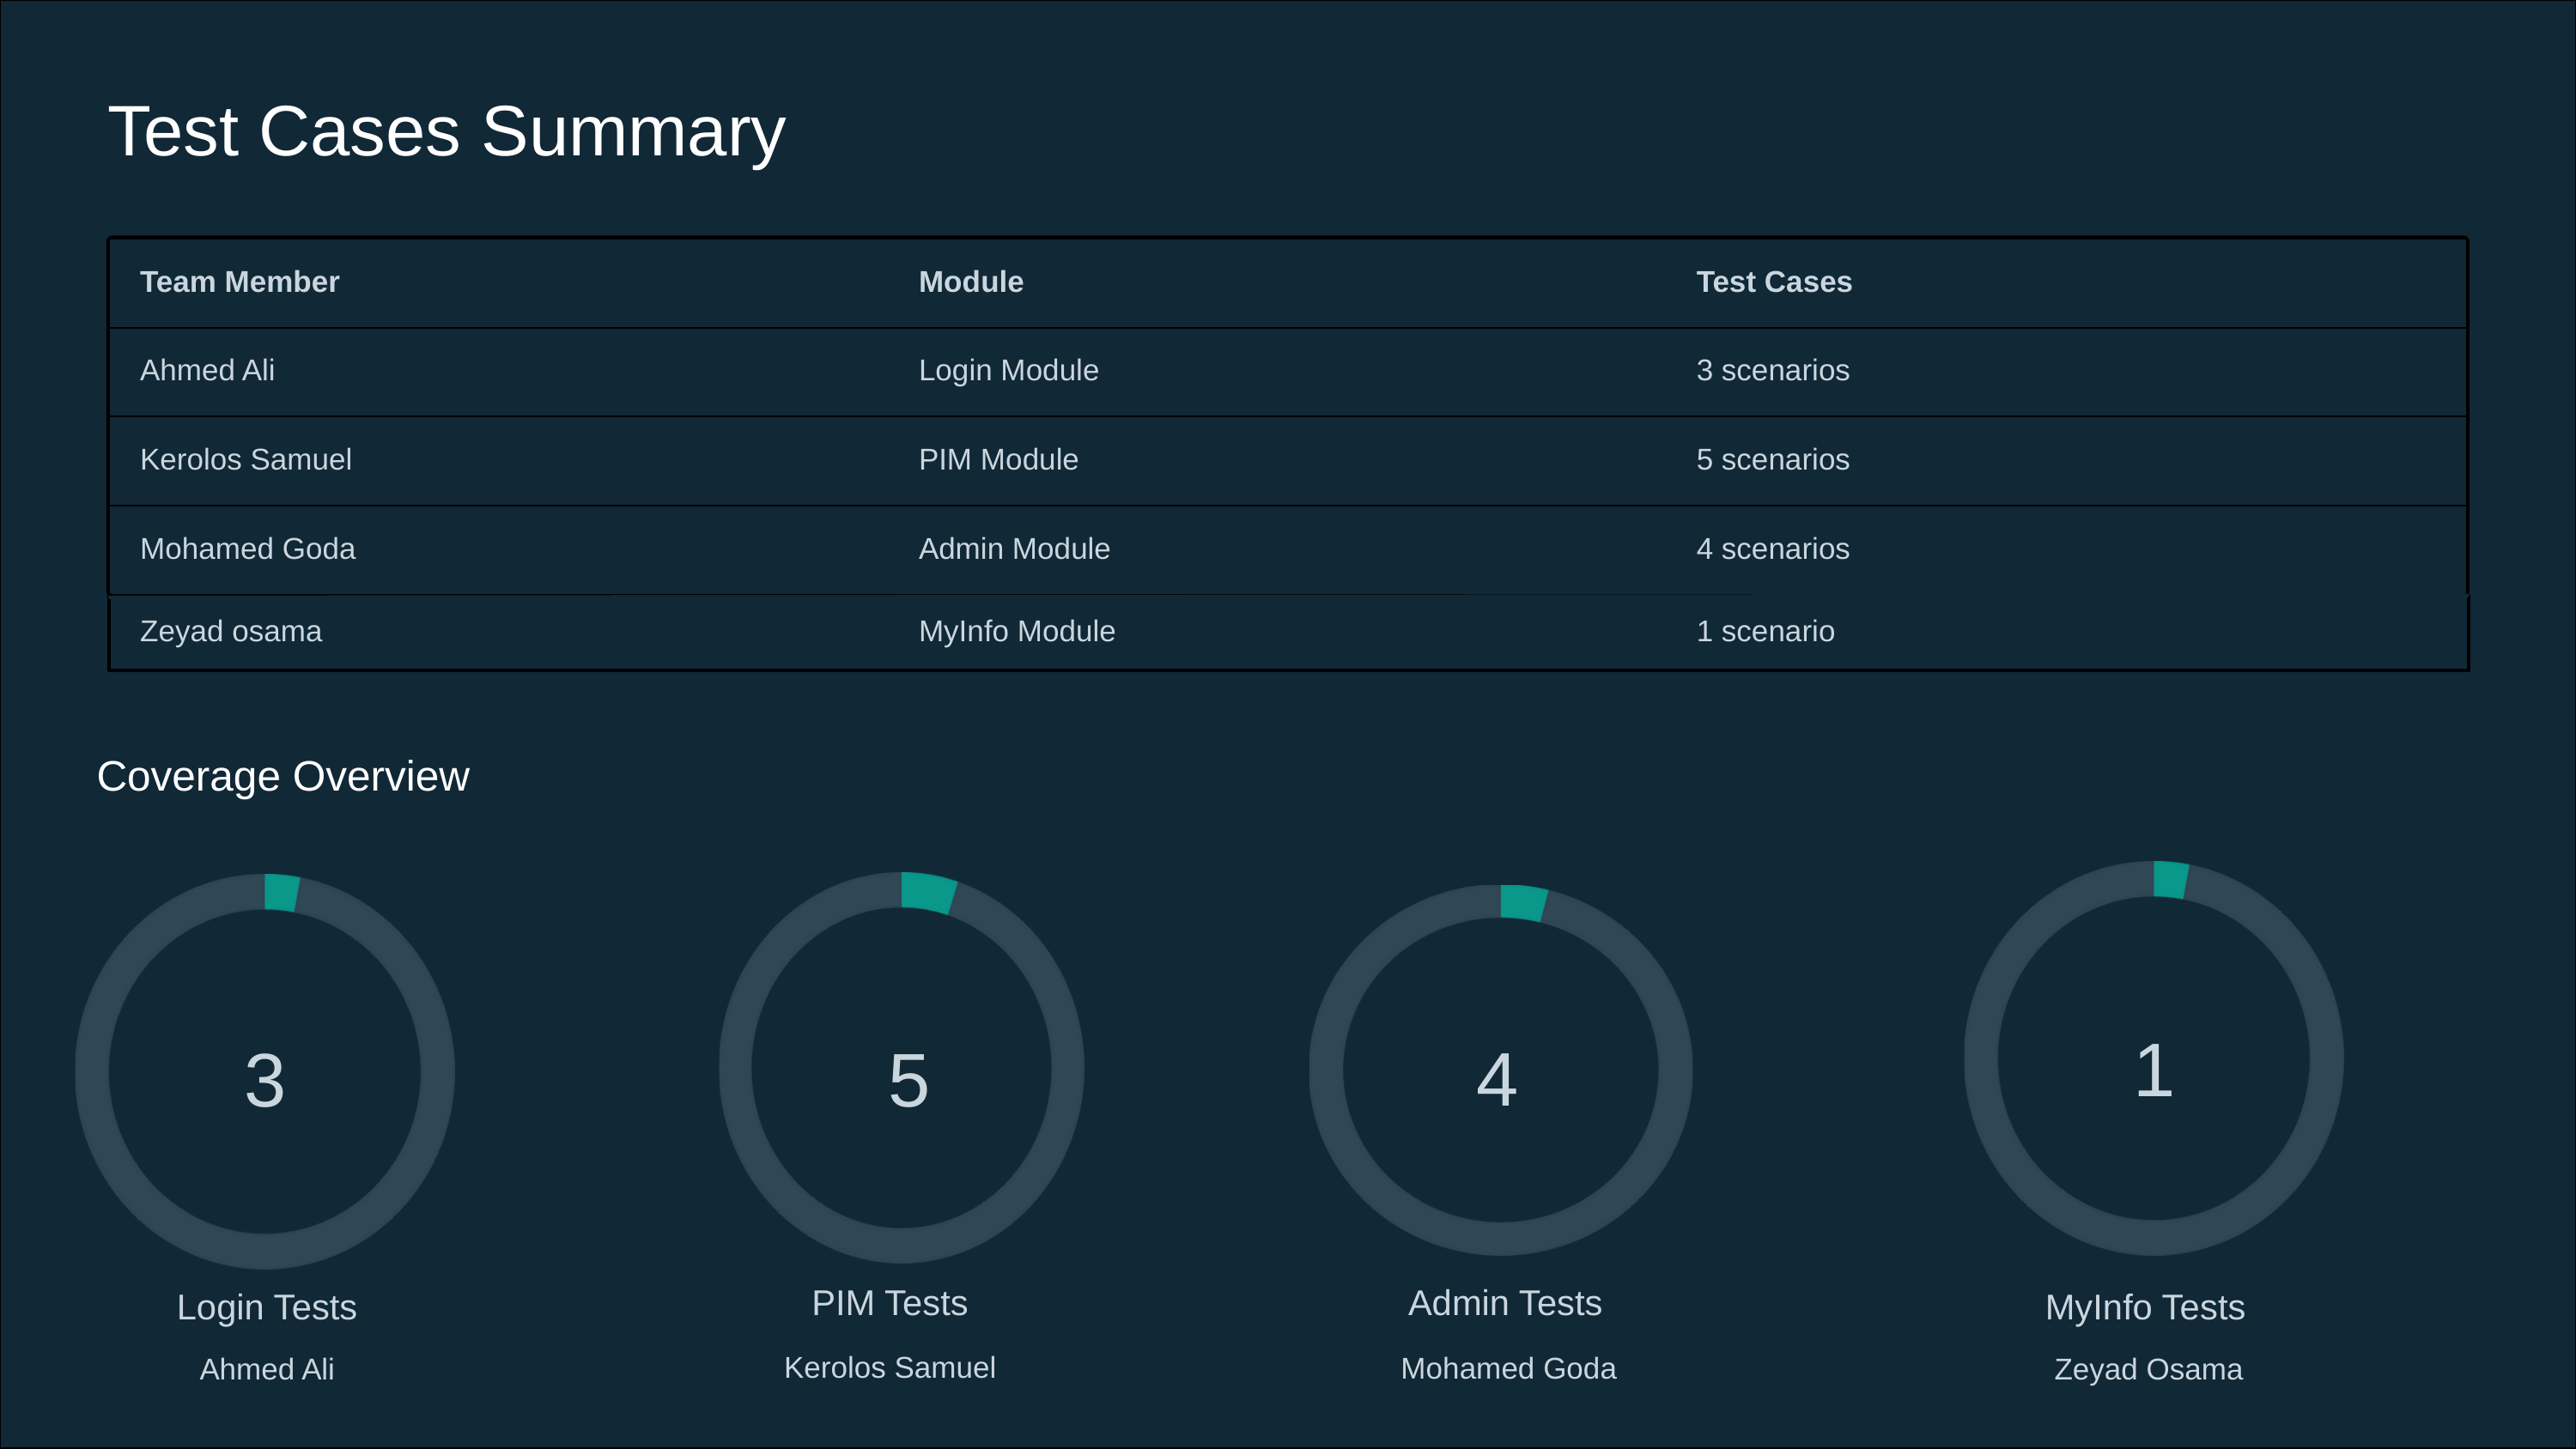

Test Cases Summary

Team Member
Module
Test Cases

Ahmed Ali
Login Module
3 scenarios

Kerolos Samuel
PIM Module
5 scenarios

Mohamed Goda
Admin Module
4 scenarios

Zeyad osama
MyInfo Module
1 scenario
Coverage Overview

1
4
3
5
PIM Tests
Admin Tests
Login Tests
MyInfo Tests
Kerolos Samuel
Mohamed Goda
Ahmed Ali
Zeyad Osama